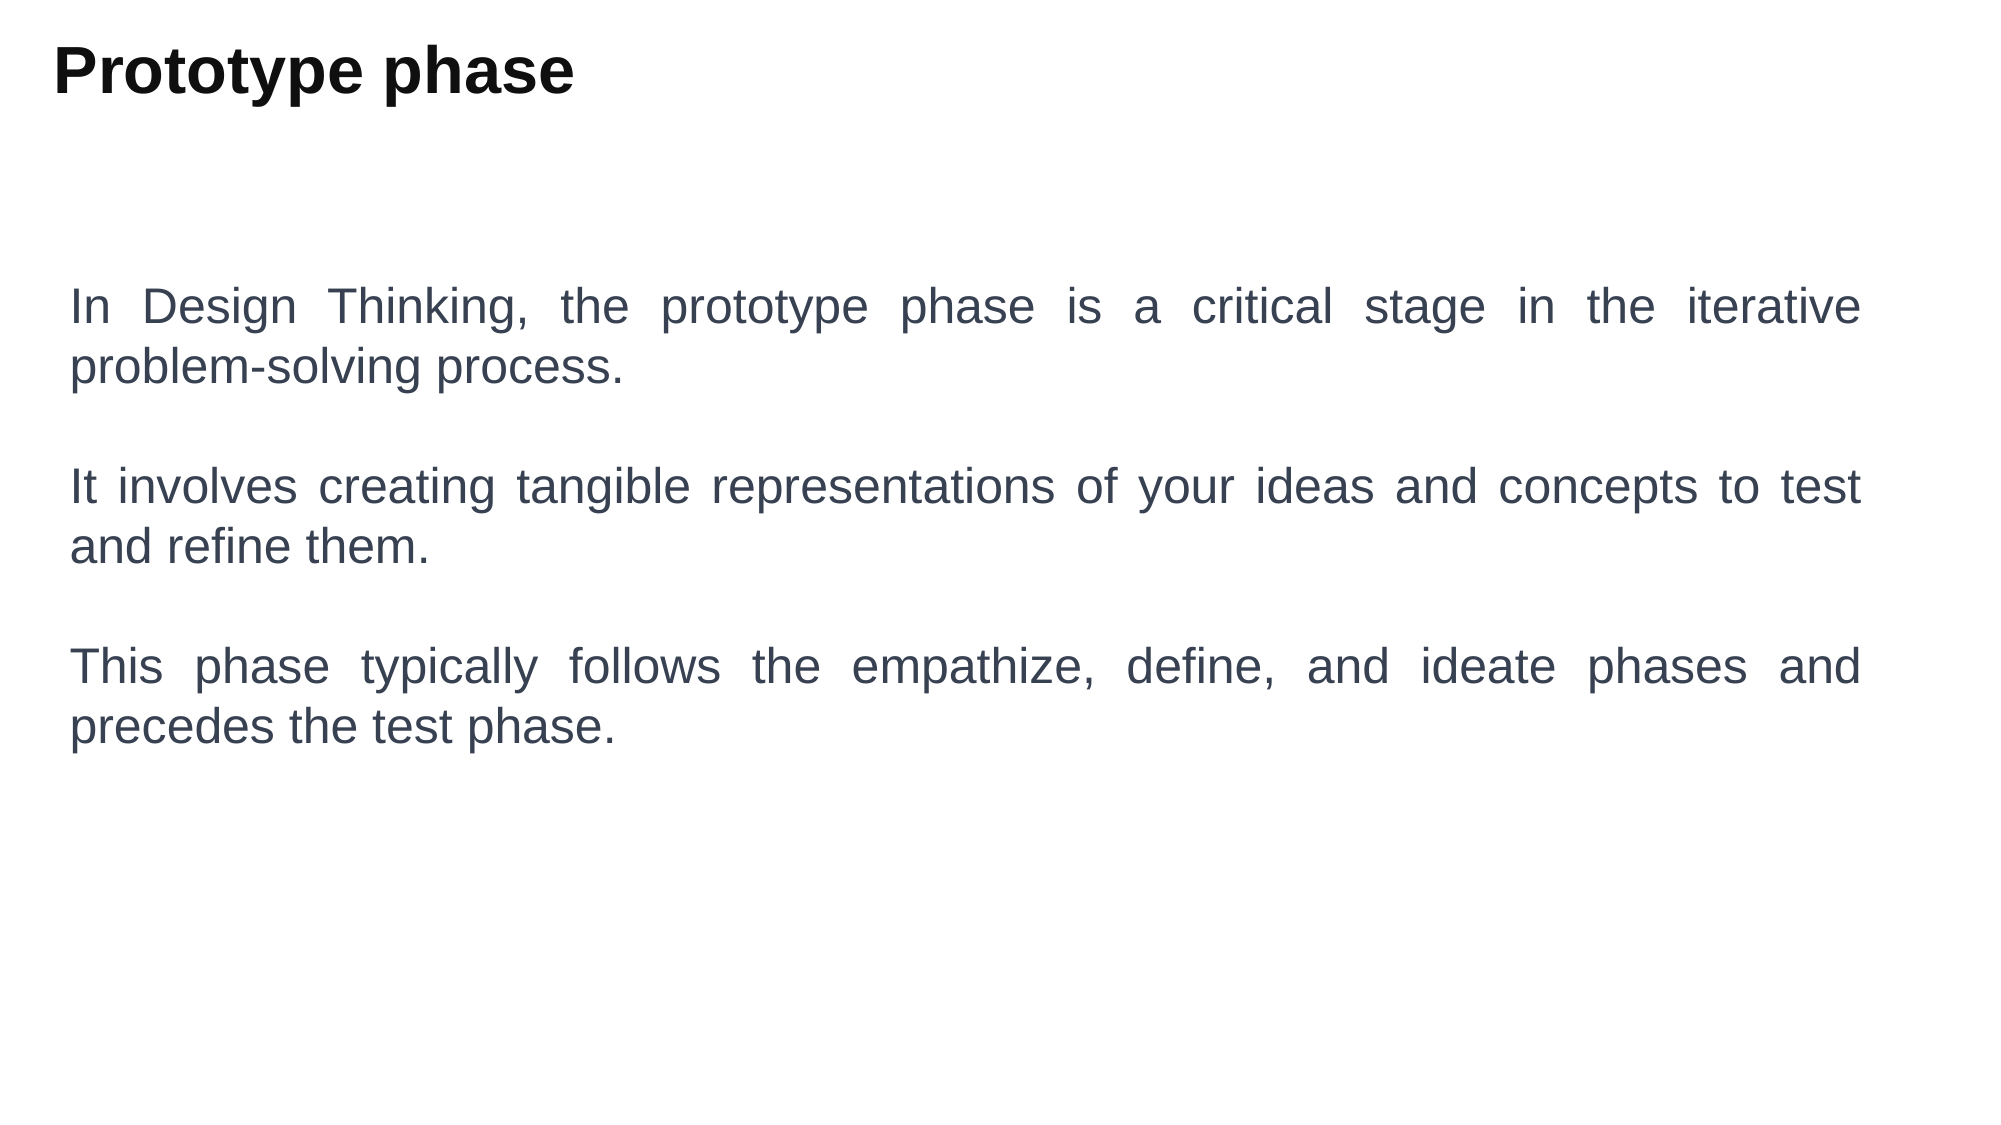

Prototype phase
In Design Thinking, the prototype phase is a critical stage in the iterative problem-solving process.

It involves creating tangible representations of your ideas and concepts to test and refine them.

This phase typically follows the empathize, define, and ideate phases and precedes the test phase.